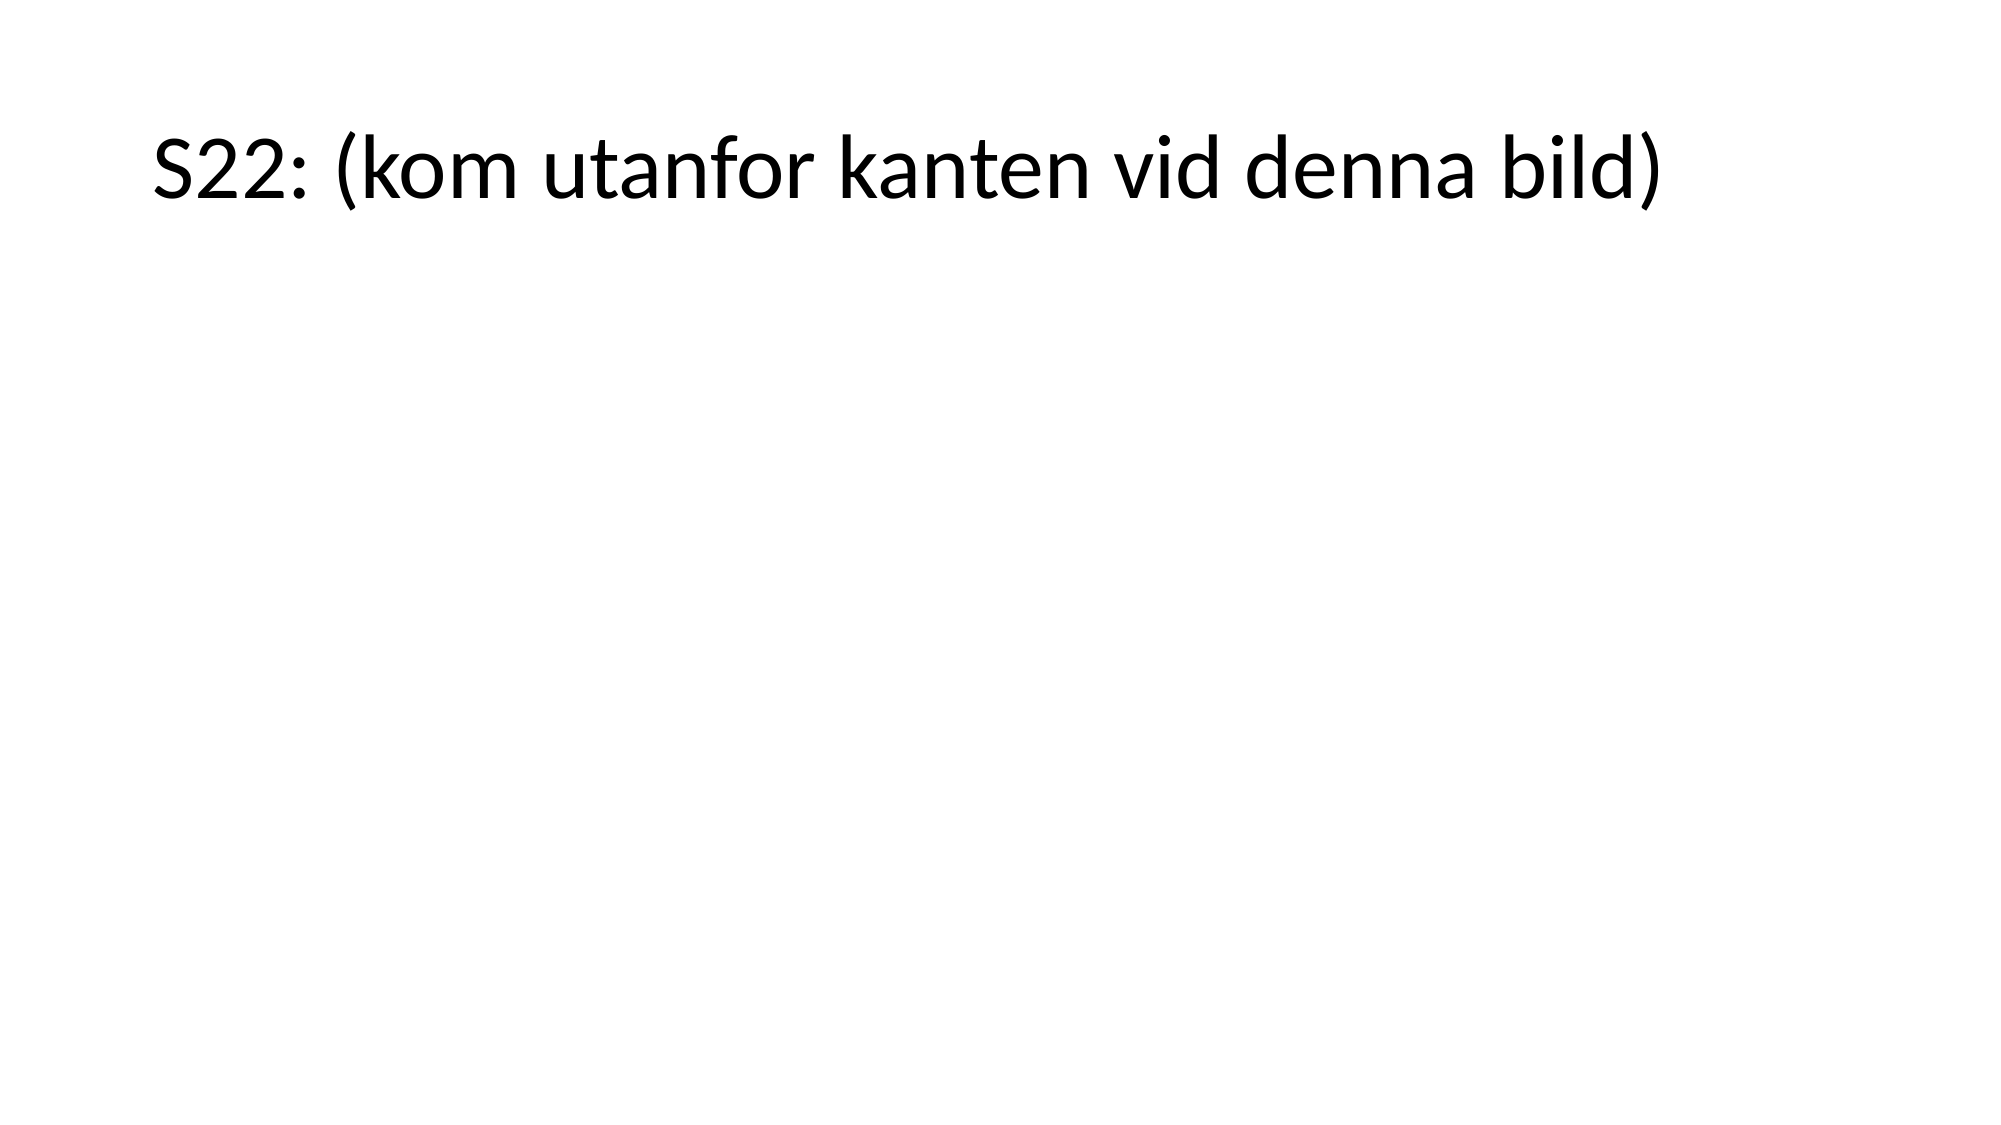

# S22: (kom utanfor kanten vid denna bild)